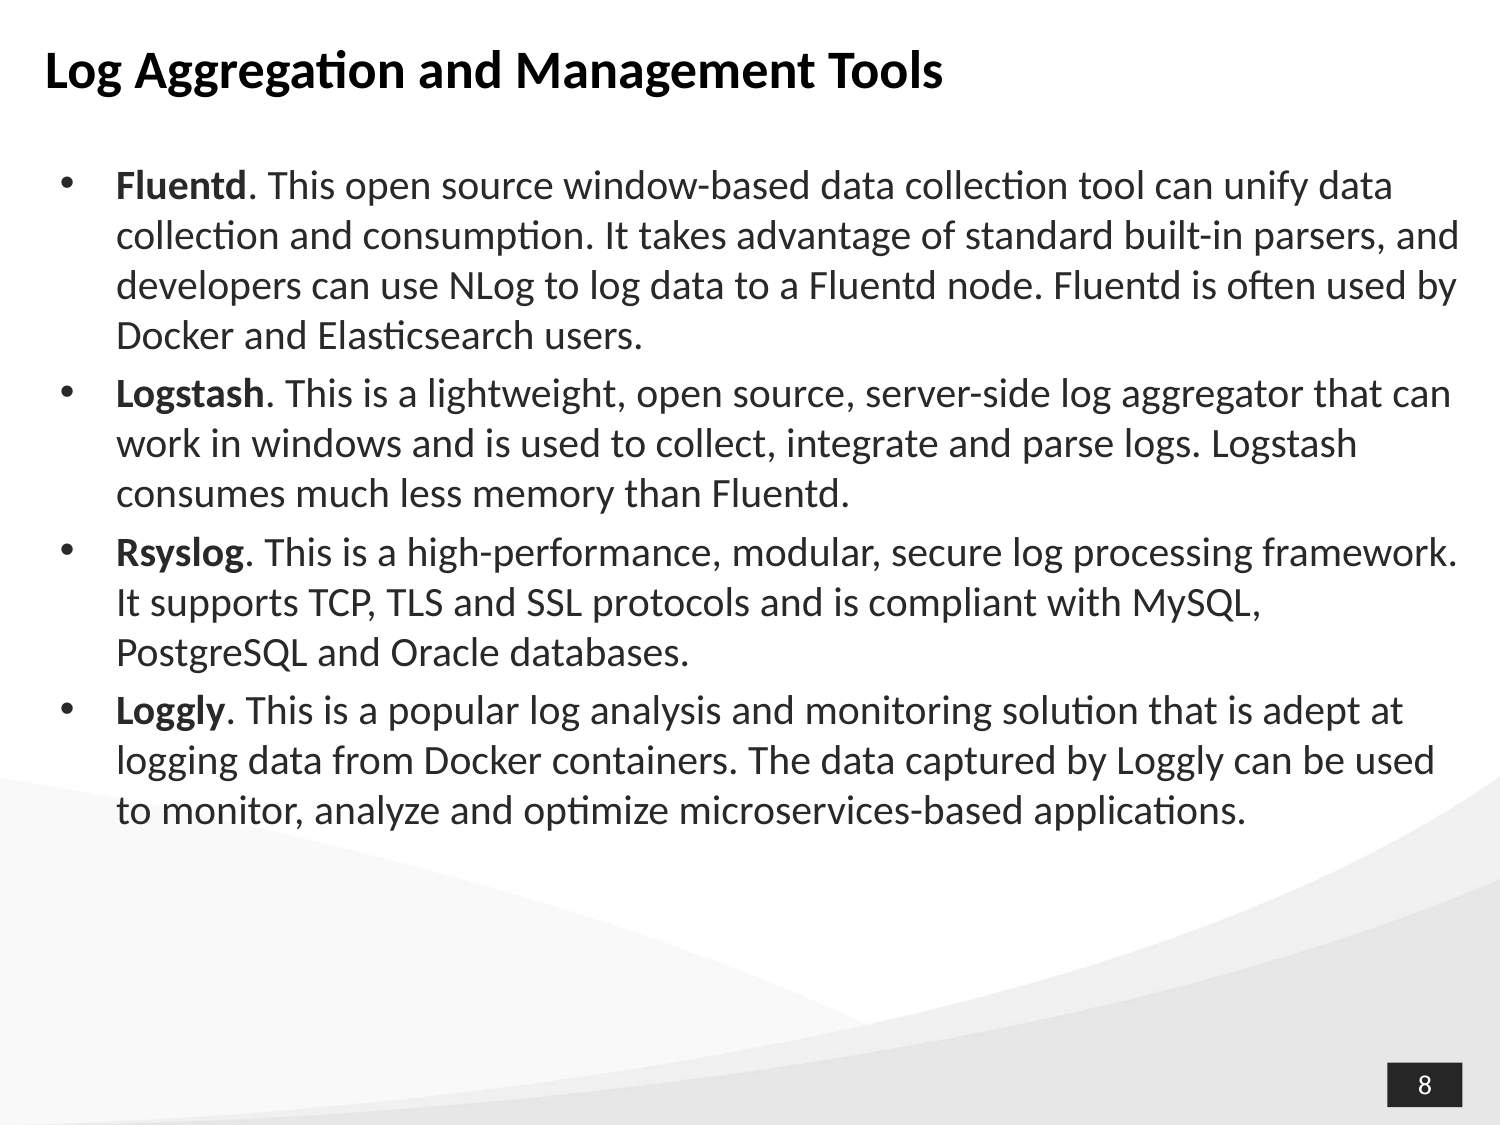

# Log Aggregation and Management Tools
Fluentd. This open source window-based data collection tool can unify data collection and consumption. It takes advantage of standard built-in parsers, and developers can use NLog to log data to a Fluentd node. Fluentd is often used by Docker and Elasticsearch users.
Logstash. This is a lightweight, open source, server-side log aggregator that can work in windows and is used to collect, integrate and parse logs. Logstash consumes much less memory than Fluentd.
Rsyslog. This is a high-performance, modular, secure log processing framework. It supports TCP, TLS and SSL protocols and is compliant with MySQL, PostgreSQL and Oracle databases.
Loggly. This is a popular log analysis and monitoring solution that is adept at logging data from Docker containers. The data captured by Loggly can be used to monitor, analyze and optimize microservices-based applications.